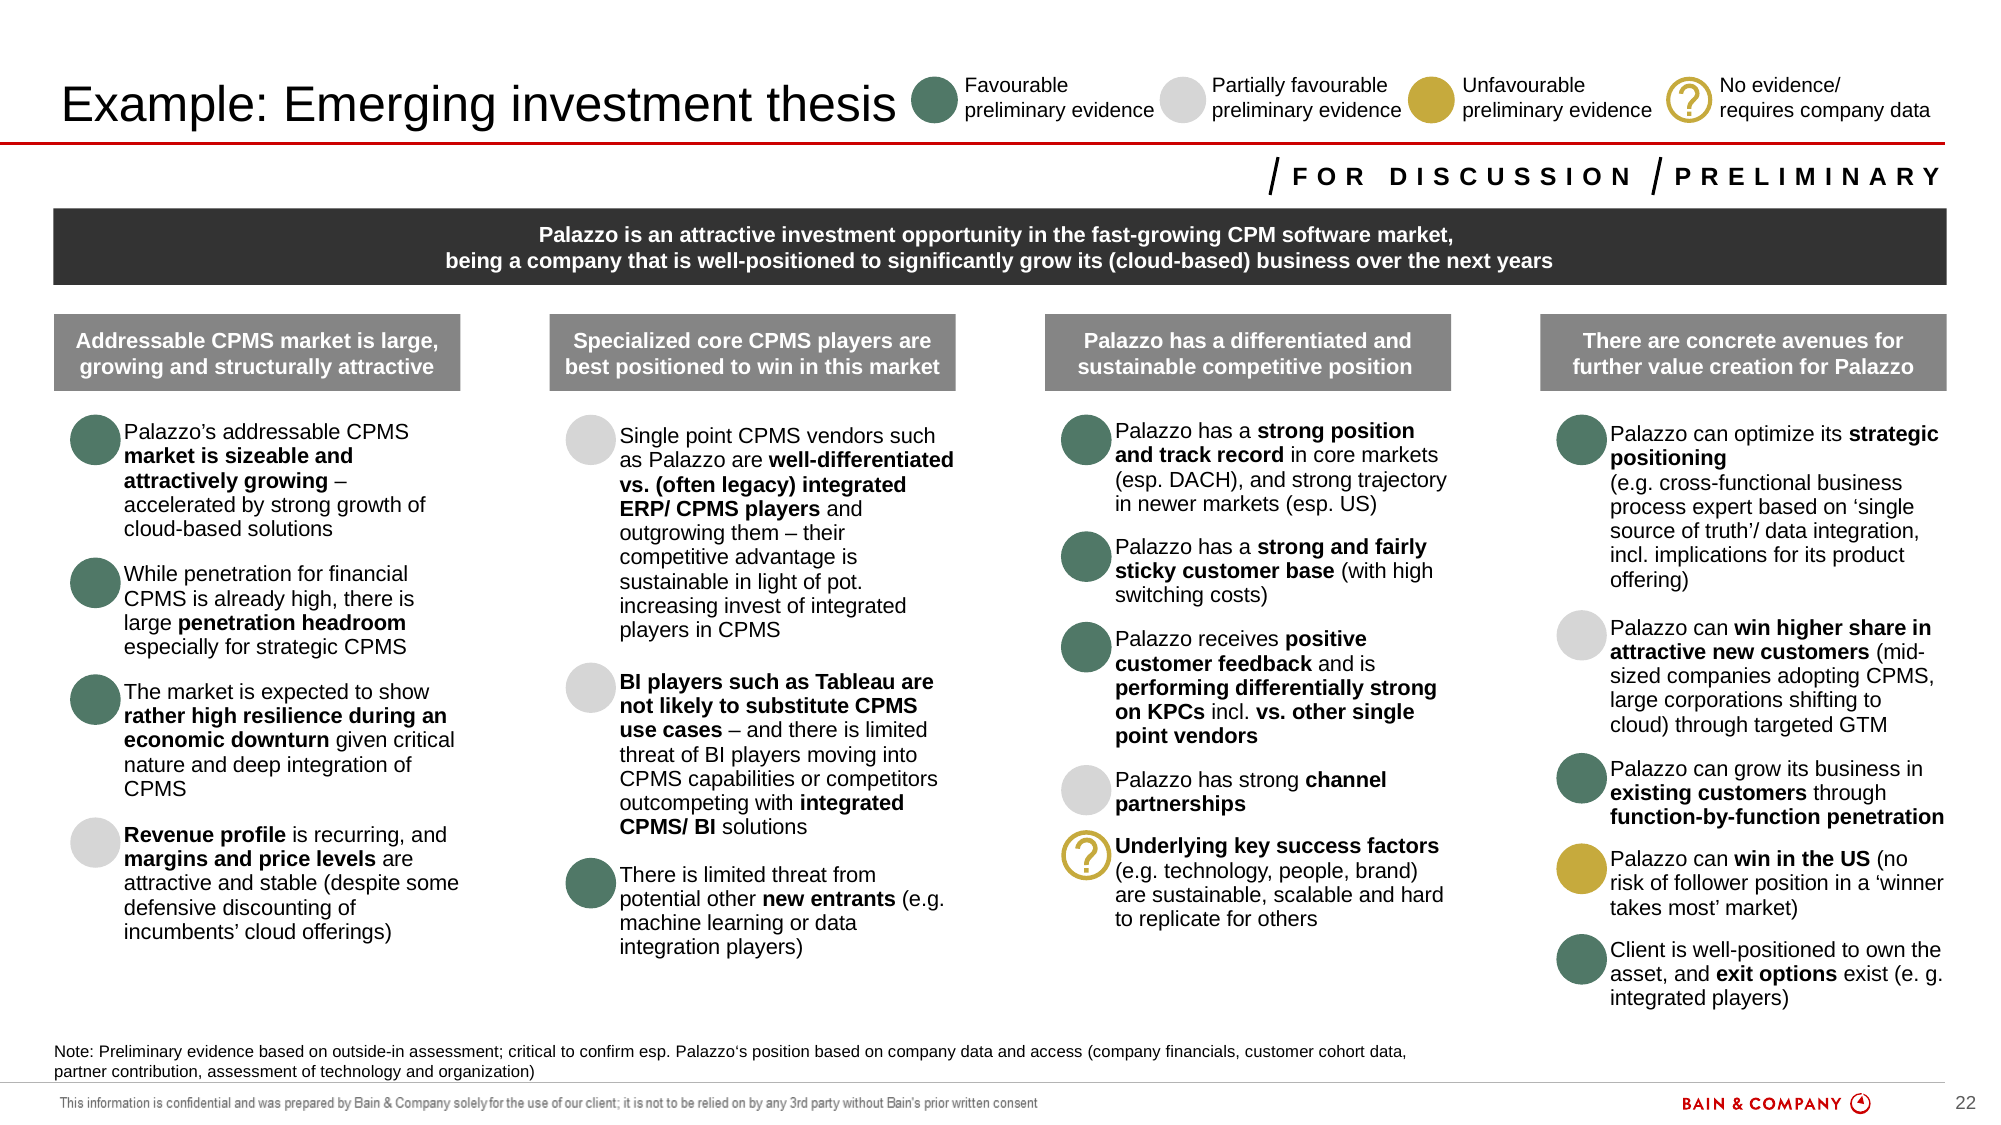

# Example: Emerging investment thesis
Board International (Palazzo)
Target: Analytics software provider (BOARD toolkit) with focus on Business Intelligence  and Corporate Performance Management
Year: n/a
Country: n/a
Client: n/a

overall_0_131788144119512176 columns_4_131803887867899169 4_1_131769003820089792 5_1_131769321392512210 32_1_131769799902140576 7_1_131788138434689737 13_1_131788146988333664 35_1_131788147006863062 9_1_131791068724506323 15_1_131801955776375363 39_1_131801965634194695
Favourable
preliminary evidence
Partially favourable preliminary evidence
Unfavourable preliminary evidence
No evidence/
requires company data

For Discussion
Preliminary
Palazzo is an attractive investment opportunity in the fast-growing CPM software market,
being a company that is well-positioned to significantly grow its (cloud-based) business over the next years
Addressable CPMS market is large, growing and structurally attractive
Specialized core CPMS players are best positioned to win in this market
Palazzo has a differentiated and sustainable competitive position
There are concrete avenues for further value creation for Palazzo
|  | Palazzo’s addressable CPMS market is sizeable and attractively growing – accelerated by strong growth of cloud-based solutions |
| --- | --- |
|  | While penetration for financial CPMS is already high, there is large penetration headroom especially for strategic CPMS |
|  | The market is expected to show rather high resilience during an economic downturn given critical nature and deep integration of CPMS |
|  | Revenue profile is recurring, and margins and price levels are attractive and stable (despite some defensive discounting of incumbents’ cloud offerings) |
|  | Single point CPMS vendors such as Palazzo are well-differentiated vs. (often legacy) integrated ERP/ CPMS players and outgrowing them – their competitive advantage is sustainable in light of pot. increasing invest of integrated players in CPMS |
| --- | --- |
|  | BI players such as Tableau are not likely to substitute CPMS use cases – and there is limited threat of BI players moving into CPMS capabilities or competitors outcompeting with integrated CPMS/ BI solutions |
|  | There is limited threat from potential other new entrants (e.g. machine learning or data integration players) |
|  | Palazzo has a strong position and track record in core markets (esp. DACH), and strong trajectory in newer markets (esp. US) |
| --- | --- |
|  | Palazzo has a strong and fairly sticky customer base (with high switching costs) |
|  | Palazzo receives positive customer feedback and is performing differentially strong on KPCs incl. vs. other single point vendors |
|  | Palazzo has strong channel partnerships |
|  | Underlying key success factors (e.g. technology, people, brand) are sustainable, scalable and hard to replicate for others |
|  | Palazzo can optimize its strategic positioning (e.g. cross-functional business process expert based on ‘single source of truth’/ data integration, incl. implications for its product offering) |
| --- | --- |
|  | Palazzo can win higher share in attractive new customers (mid-sized companies adopting CPMS, large corporations shifting to cloud) through targeted GTM |
|  | Palazzo can grow its business in existing customers through function-by-function penetration |
|  | Palazzo can win in the US (no risk of follower position in a ‘winner takes most’ market) |
|  | Client is well-positioned to own the asset, and exit options exist (e. g. integrated players) |
Note: Preliminary evidence based on outside-in assessment; critical to confirm esp. Palazzo‘s position based on company data and access (company financials, customer cohort data, partner contribution, assessment of technology and organization)